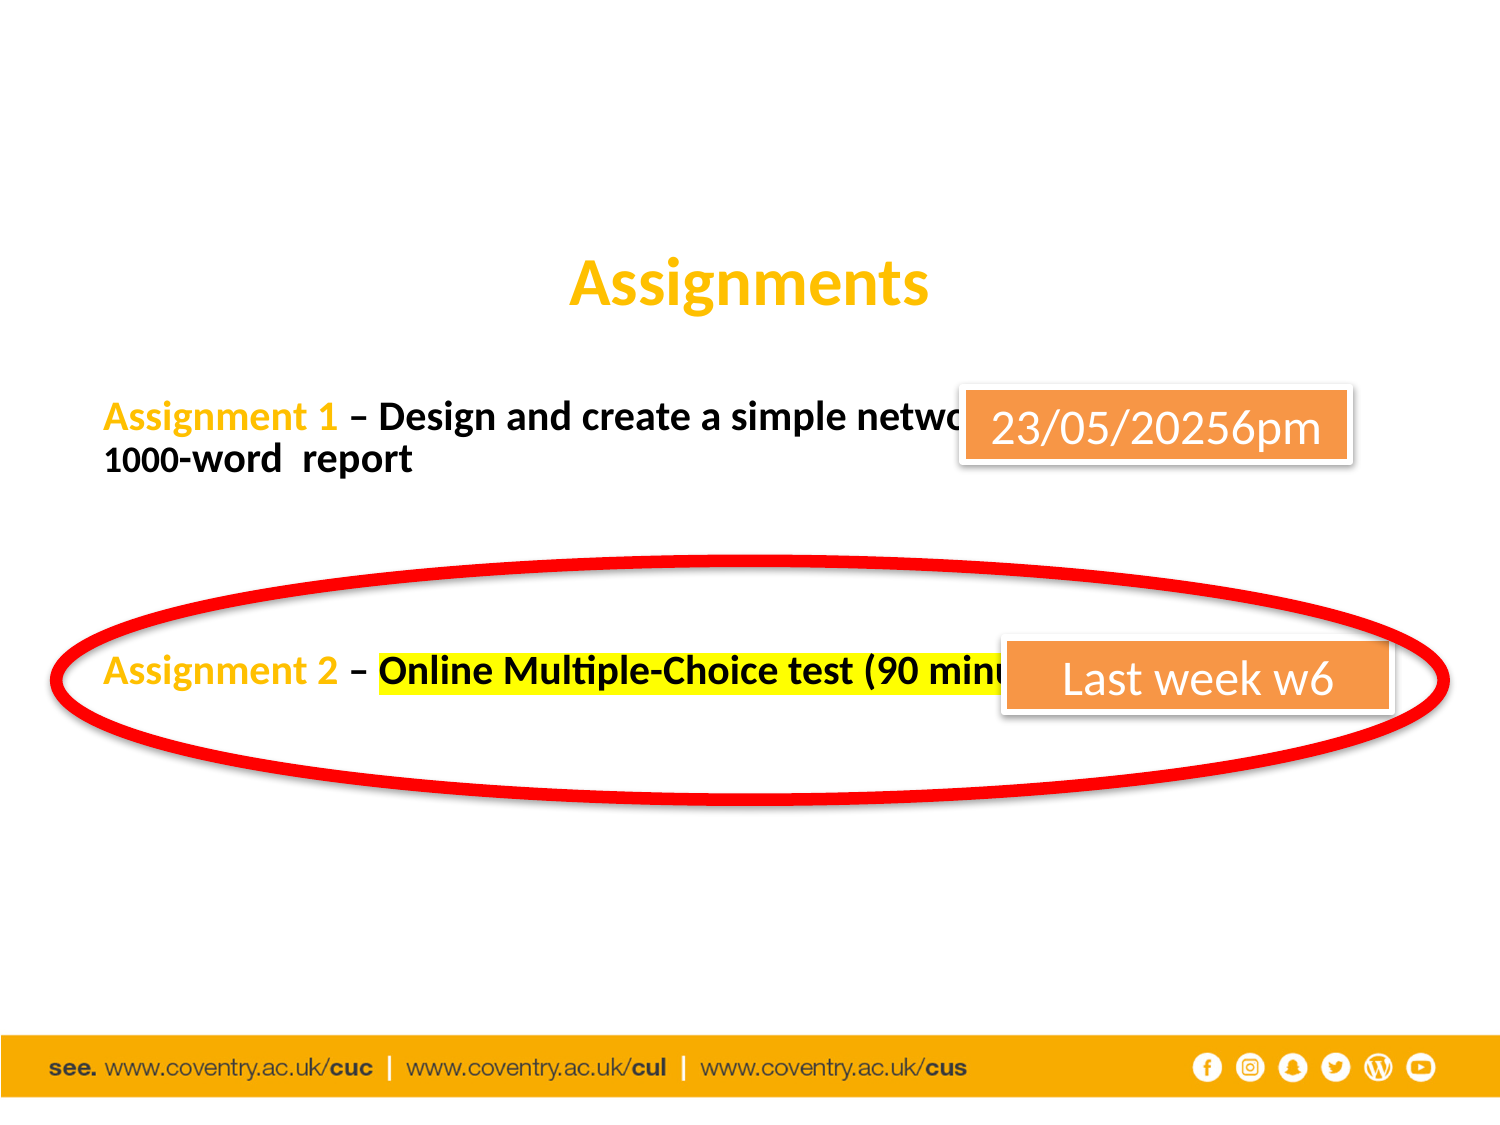

Assignments
23/05/20256pm
# Assignment 1 – Design and create a simple network & 1000-word  report Assignment 2 – Online Multiple-Choice test (90 minutes).

Last week w6